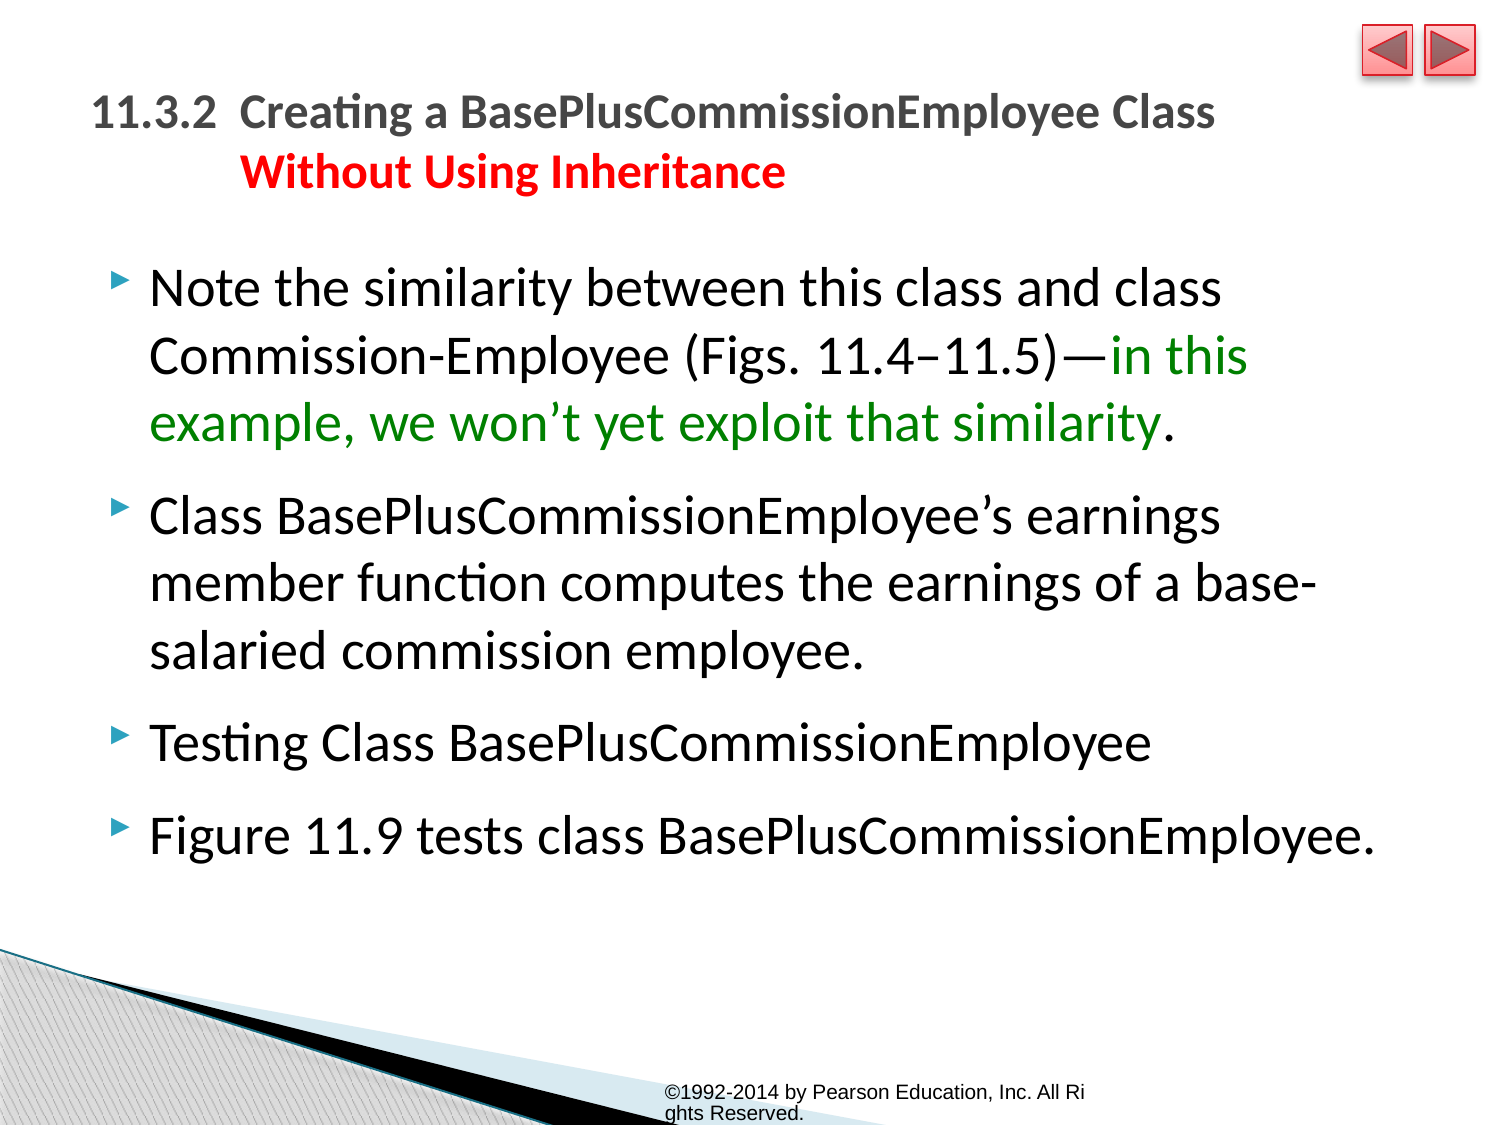

# 11.3.2 	Creating a BasePlusCommissionEmployee Class Without Using Inheritance
Note the similarity between this class and class Commission-Employee (Figs. 11.4–11.5)—in this example, we won’t yet exploit that similarity.
Class BasePlusCommissionEmployee’s earnings member function computes the earnings of a base-salaried commission employee.
Testing Class BasePlusCommissionEmployee
Figure 11.9 tests class BasePlusCommissionEmployee.
©1992-2014 by Pearson Education, Inc. All Rights Reserved.